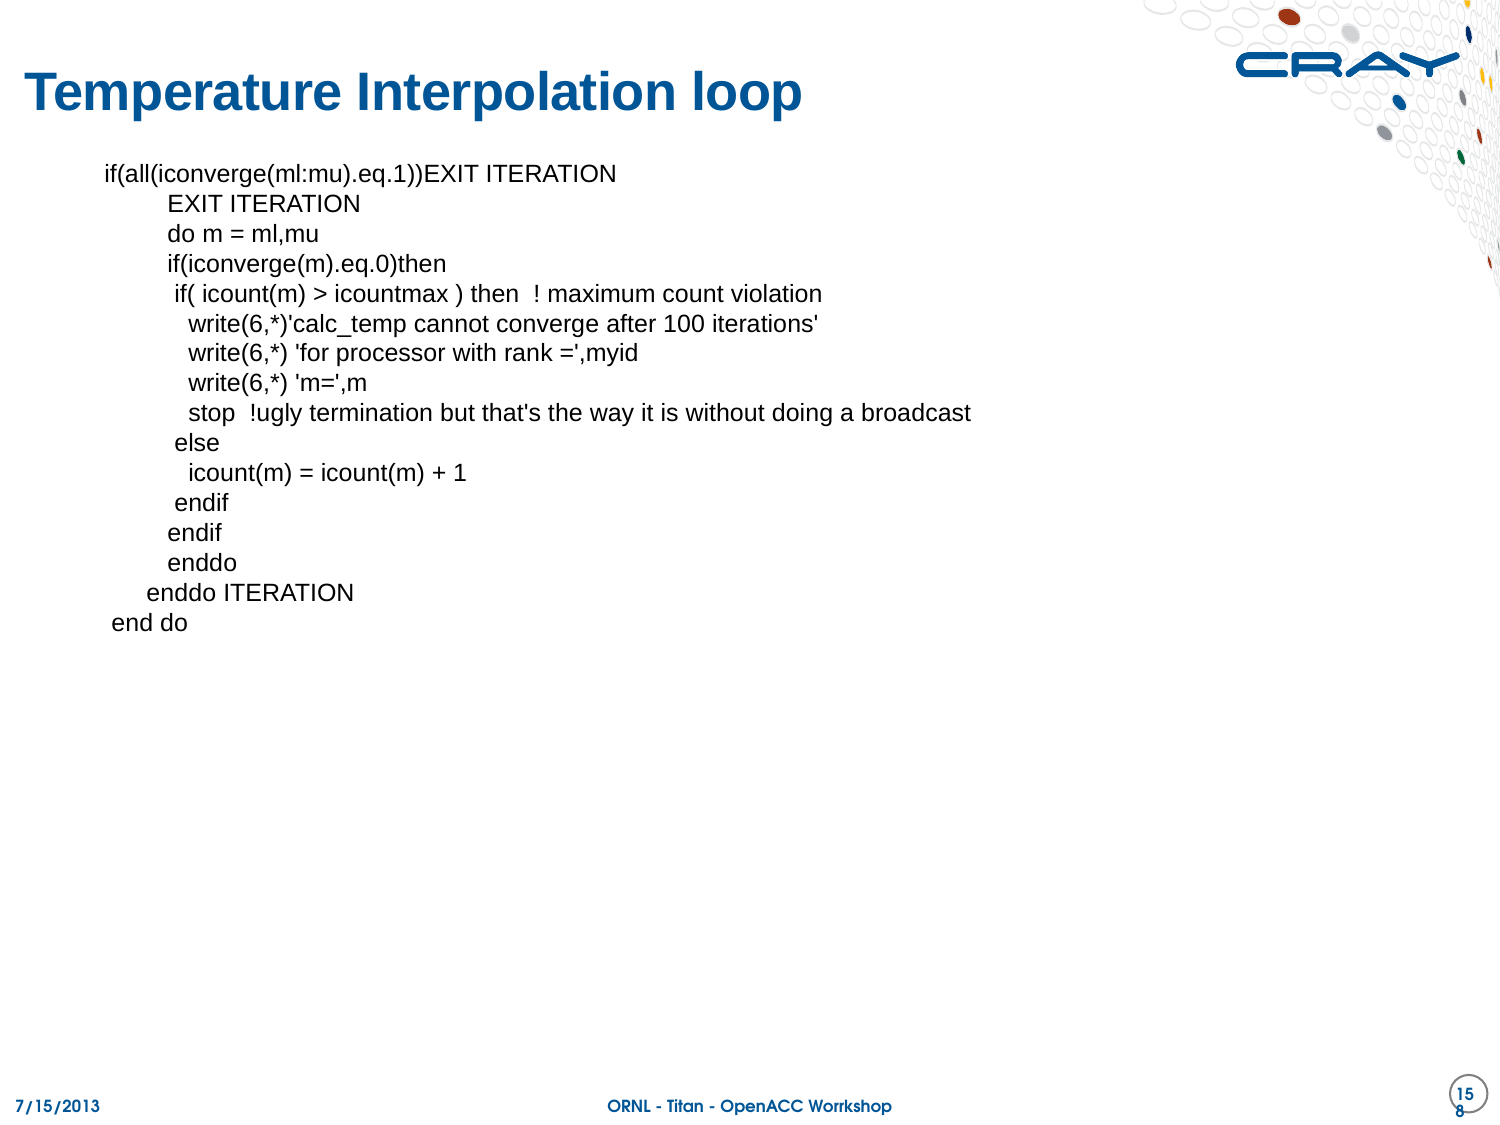

# Temperature Interpolation loop
if(all(iconverge(ml:mu).eq.1))EXIT ITERATION
         EXIT ITERATION
         do m = ml,mu
         if(iconverge(m).eq.0)then
          if( icount(m) > icountmax ) then  ! maximum count violation
            write(6,*)'calc_temp cannot converge after 100 iterations'
            write(6,*) 'for processor with rank =',myid
            write(6,*) 'm=',m
            stop  !ugly termination but that's the way it is without doing a broadcast
          else
            icount(m) = icount(m) + 1
          endif
         endif
         enddo
      enddo ITERATION
 end do
158
7/15/2013
ORNL - Titan - OpenACC Worrkshop